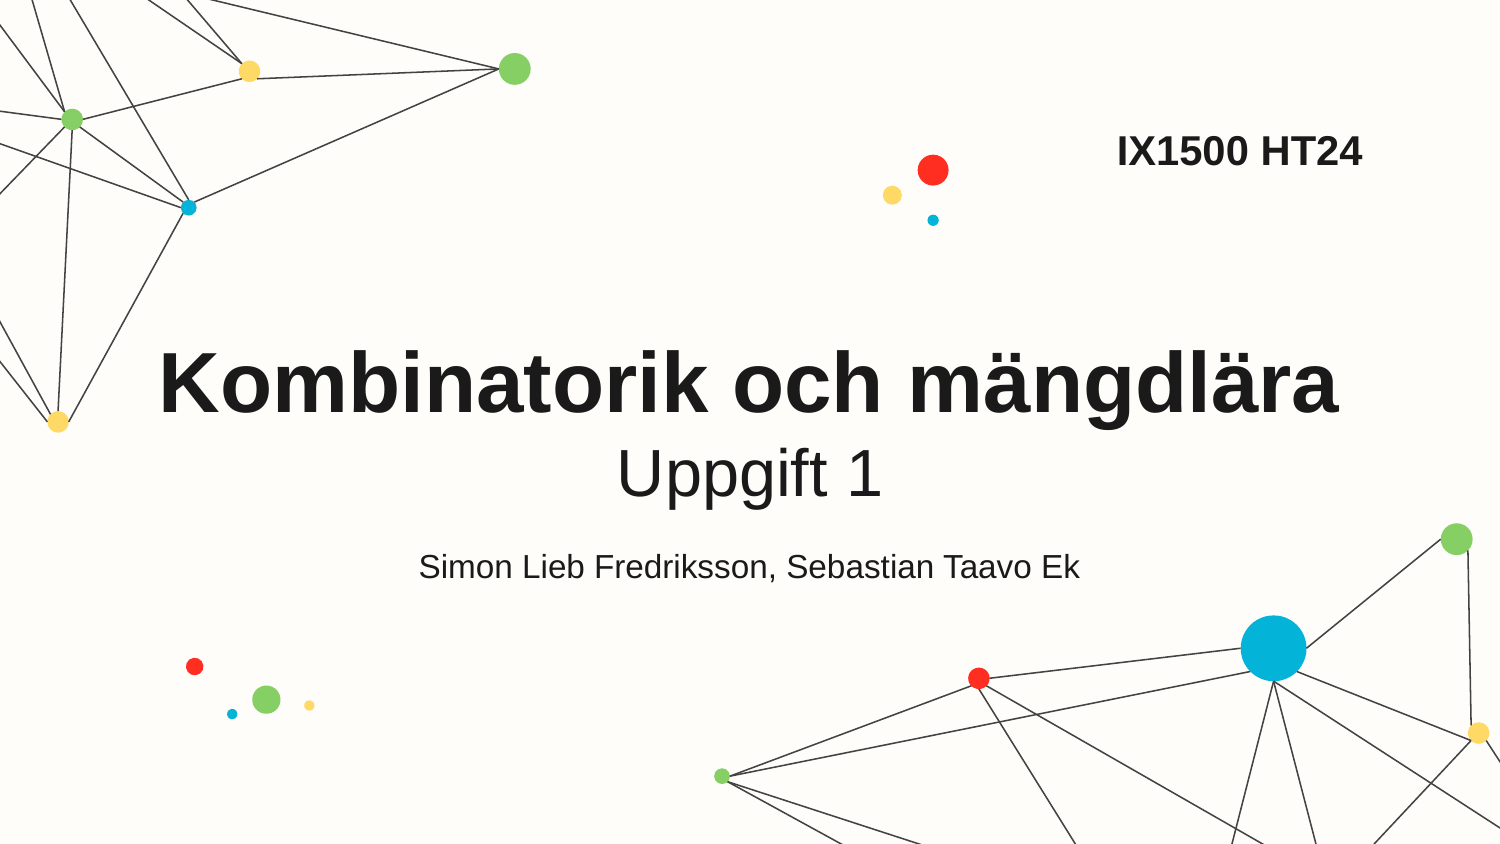

IX1500 HT24

# Kombinatorik och mängdlära Uppgift 1
Simon Lieb Fredriksson, Sebastian Taavo Ek